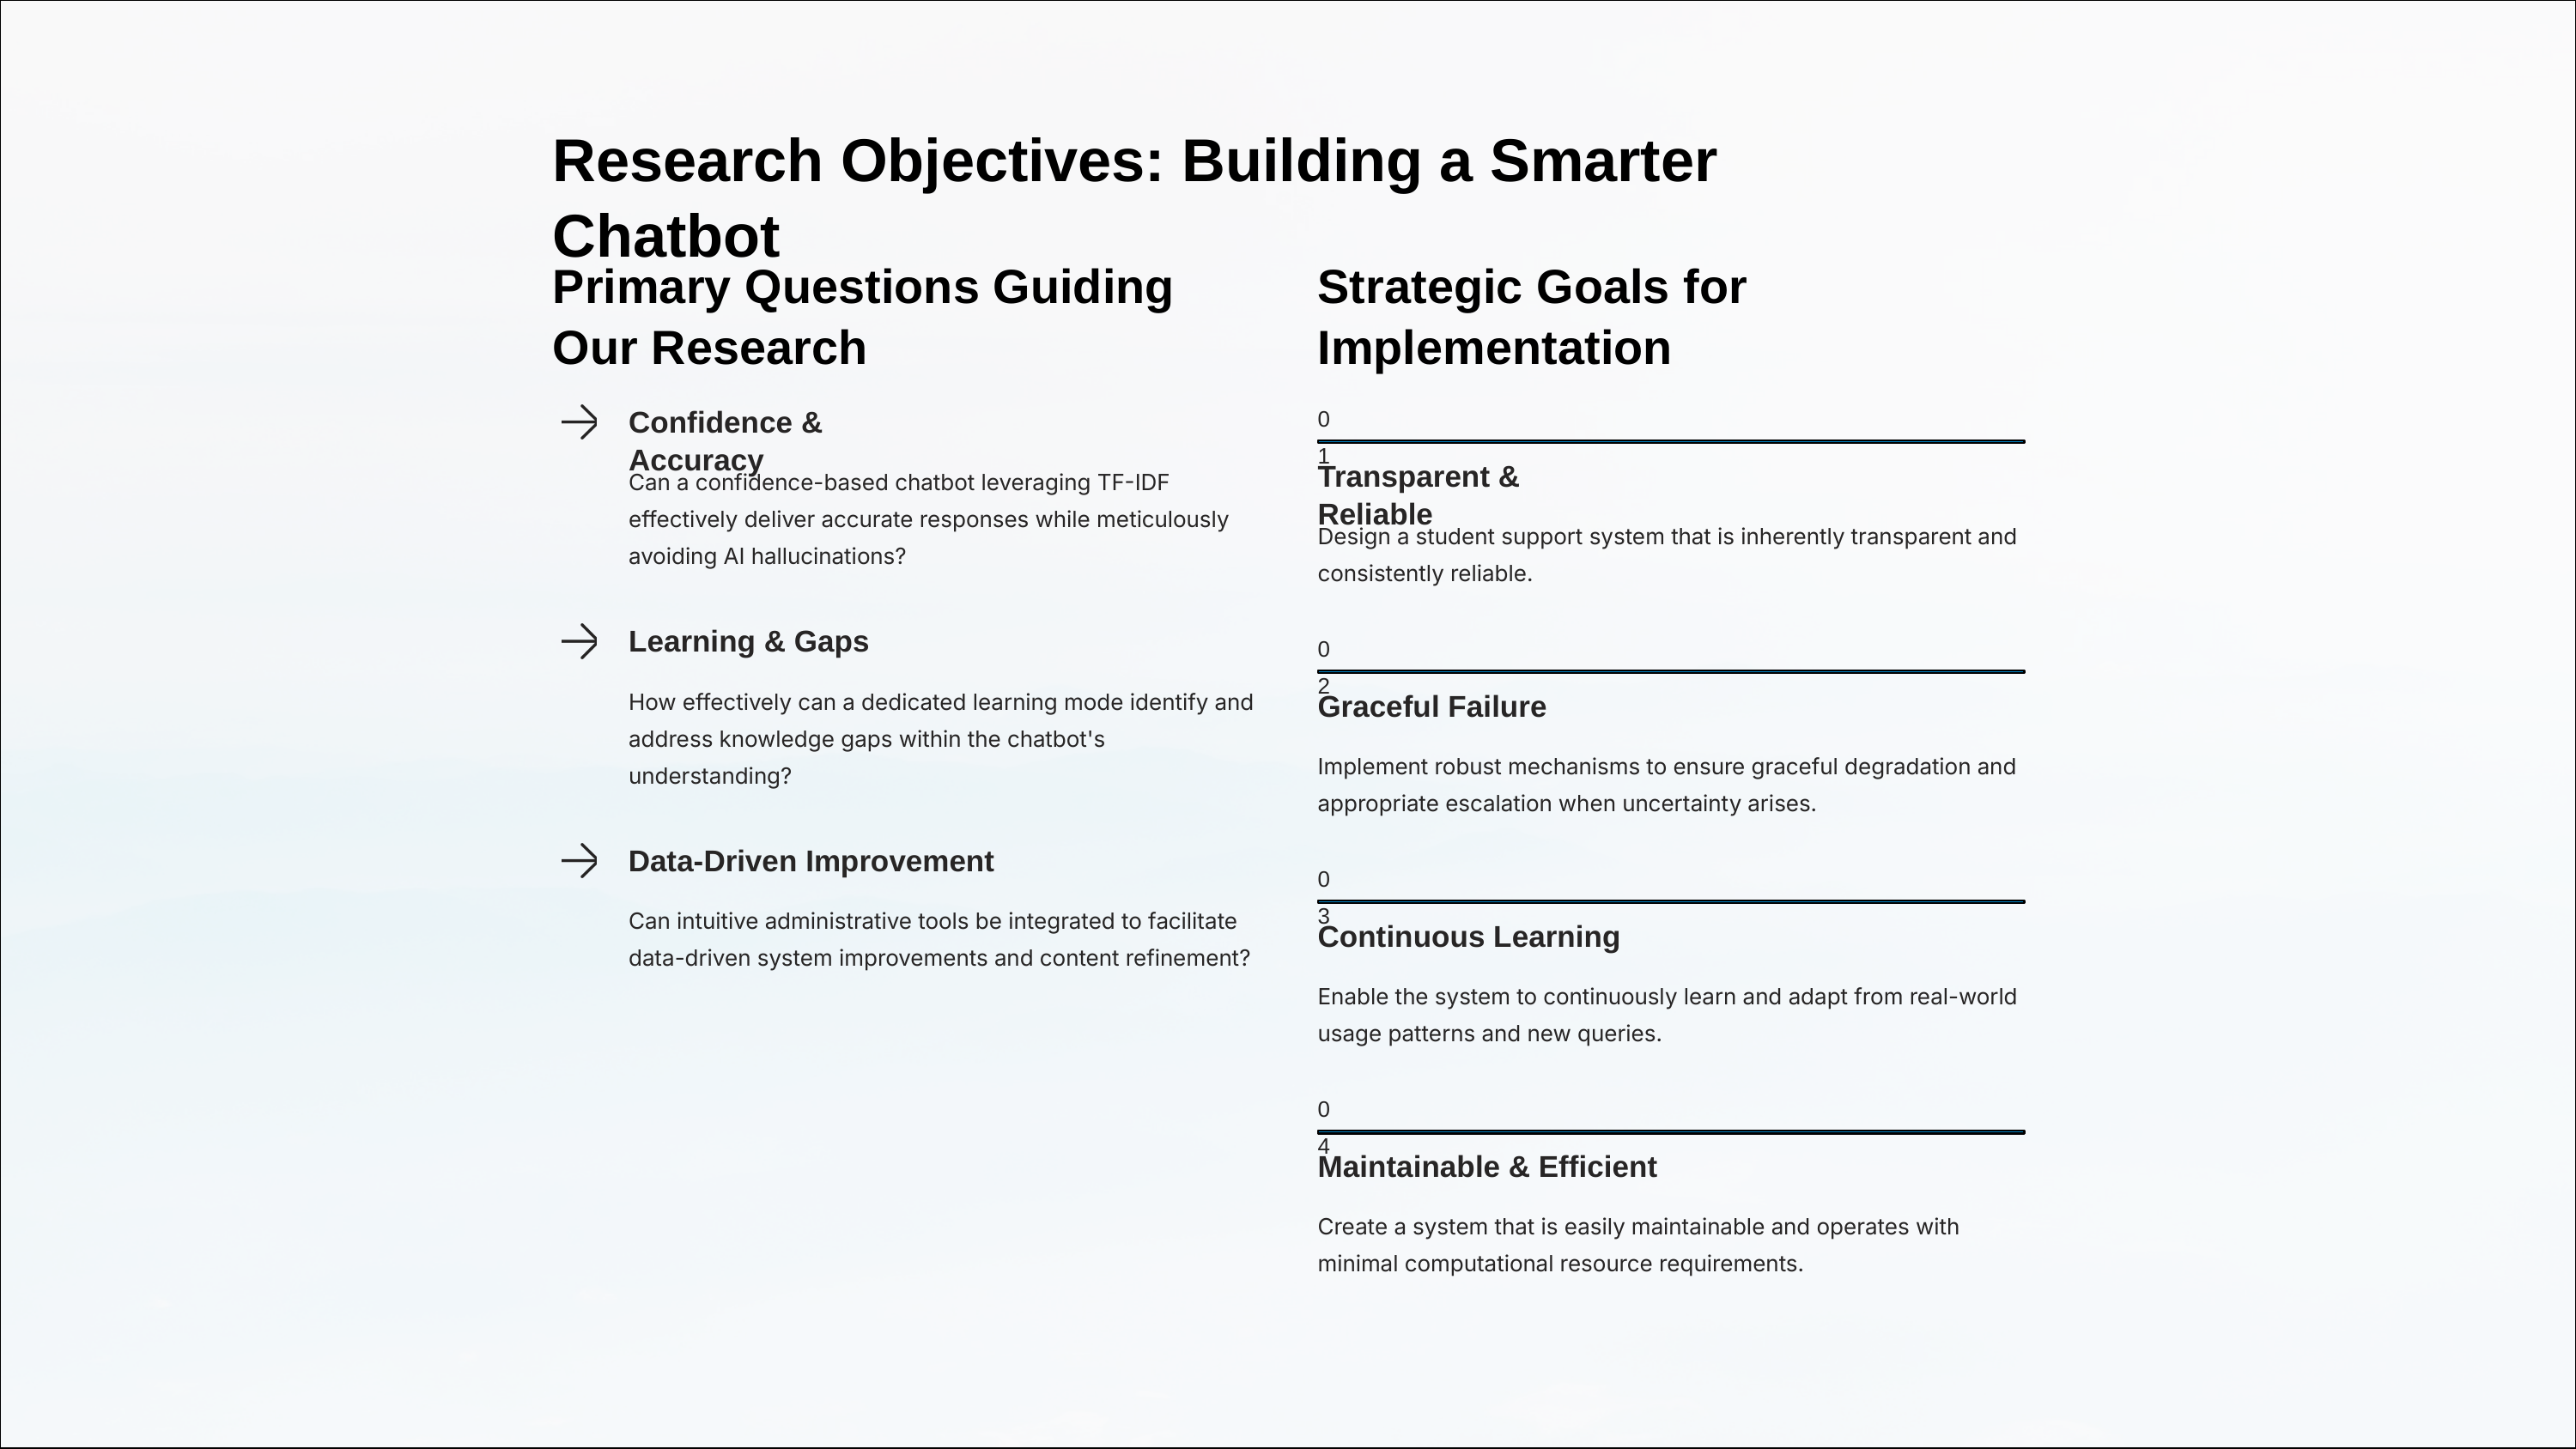

Research Objectives: Building a Smarter Chatbot
Primary Questions Guiding Our Research
Strategic Goals for Implementation
01
Confidence & Accuracy

Transparent & Reliable
Can a confidence-based chatbot leveraging TF-IDF effectively deliver accurate responses while meticulously avoiding AI hallucinations?
Design a student support system that is inherently transparent and consistently reliable.
Learning & Gaps

02

How effectively can a dedicated learning mode identify and address knowledge gaps within the chatbot's understanding?
Graceful Failure
Implement robust mechanisms to ensure graceful degradation and appropriate escalation when uncertainty arises.
Data-Driven Improvement

03
Can intuitive administrative tools be integrated to facilitate data-driven system improvements and content refinement?

Continuous Learning
Enable the system to continuously learn and adapt from real-world usage patterns and new queries.
04

Maintainable & Efficient
Create a system that is easily maintainable and operates with minimal computational resource requirements.